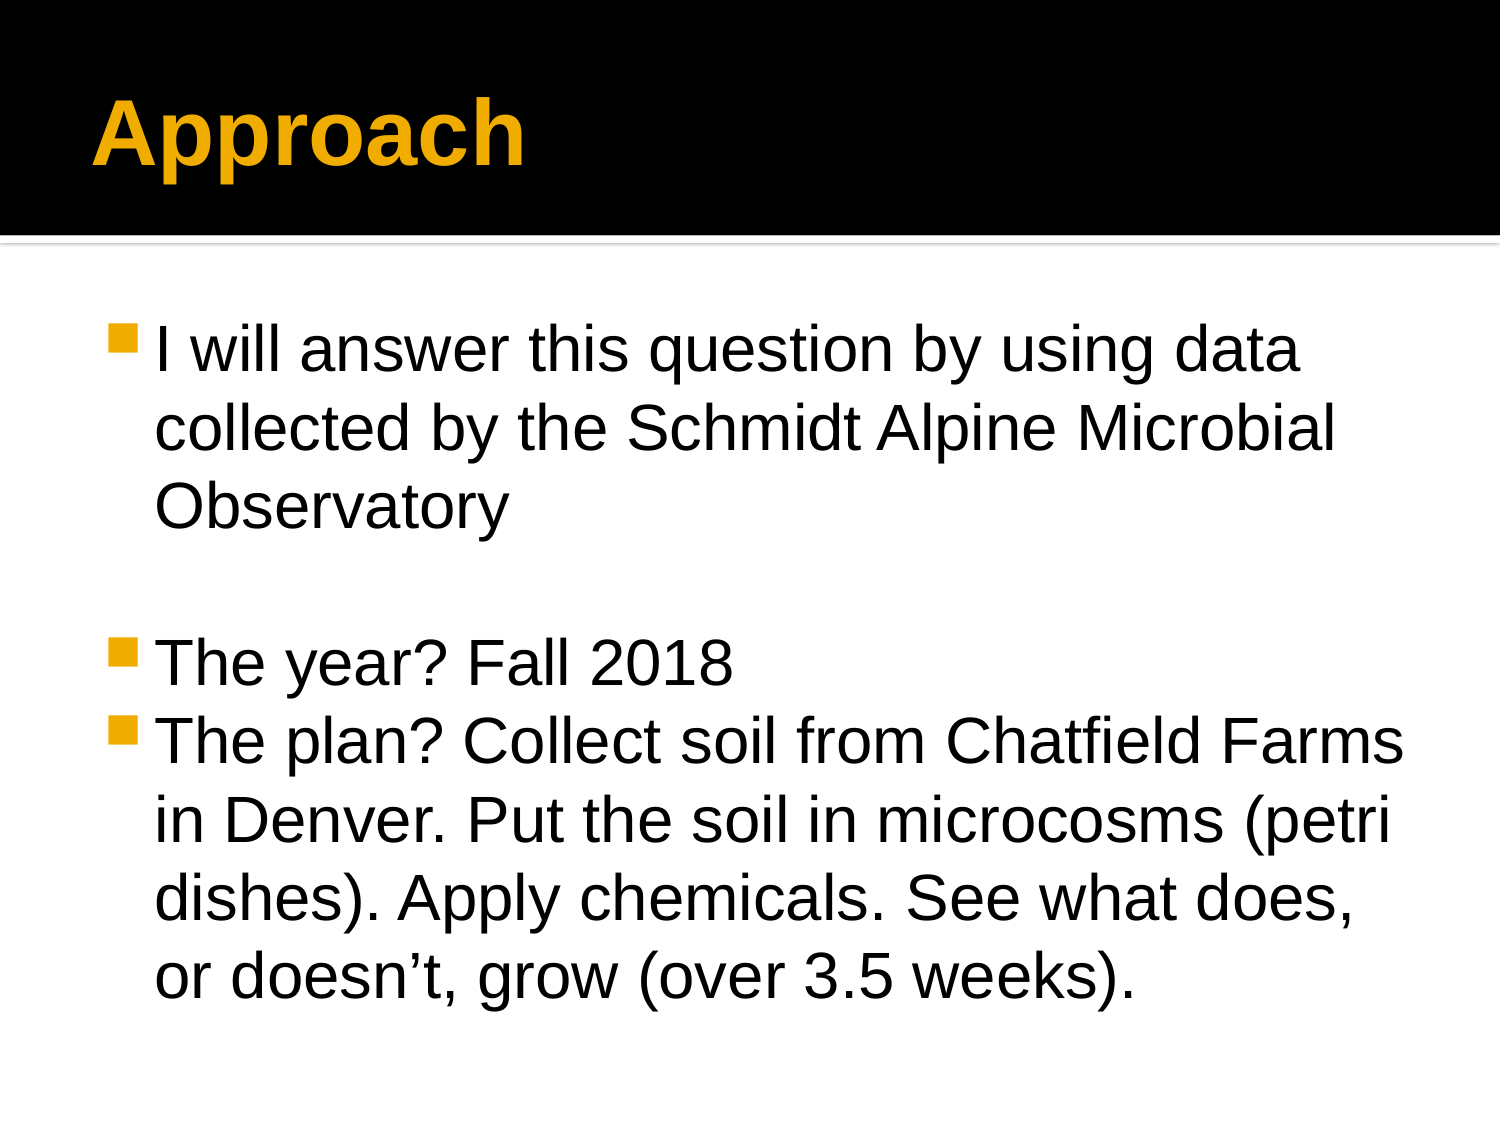

# Approach
I will answer this question by using data collected by the Schmidt Alpine Microbial Observatory

The year? Fall 2018
The plan? Collect soil from Chatfield Farms in Denver. Put the soil in microcosms (petri dishes). Apply chemicals. See what does, or doesn’t, grow (over 3.5 weeks).